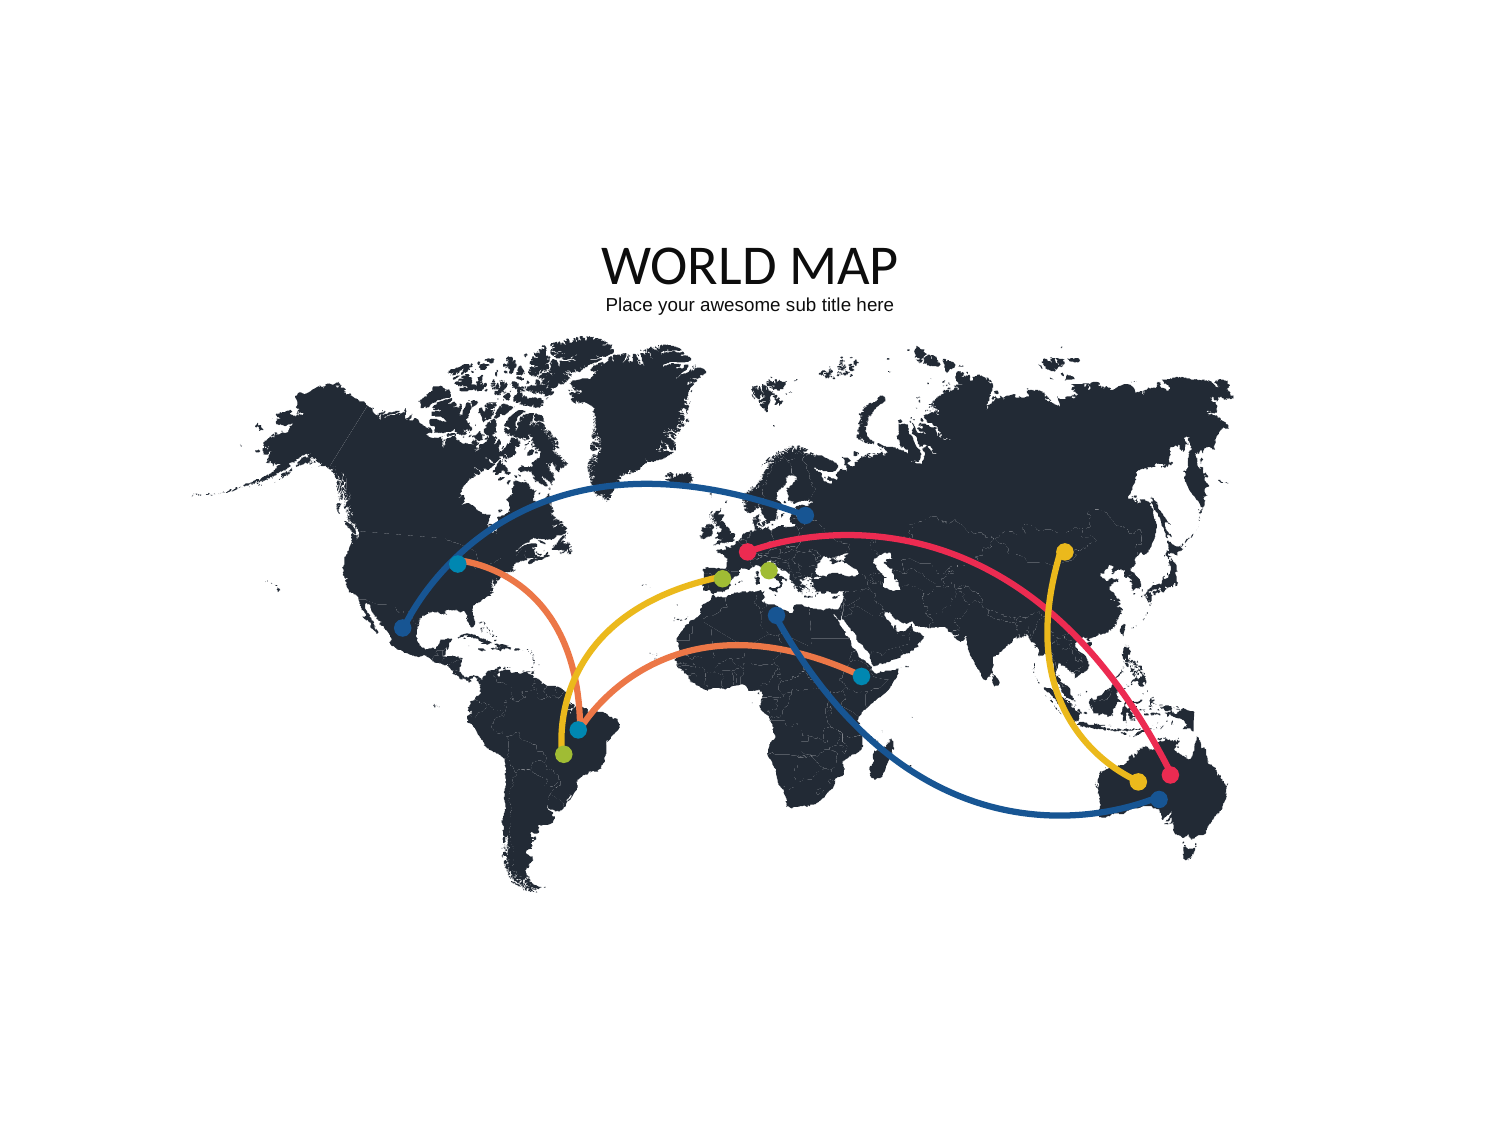

WORLD MAP
Place your awesome sub title here